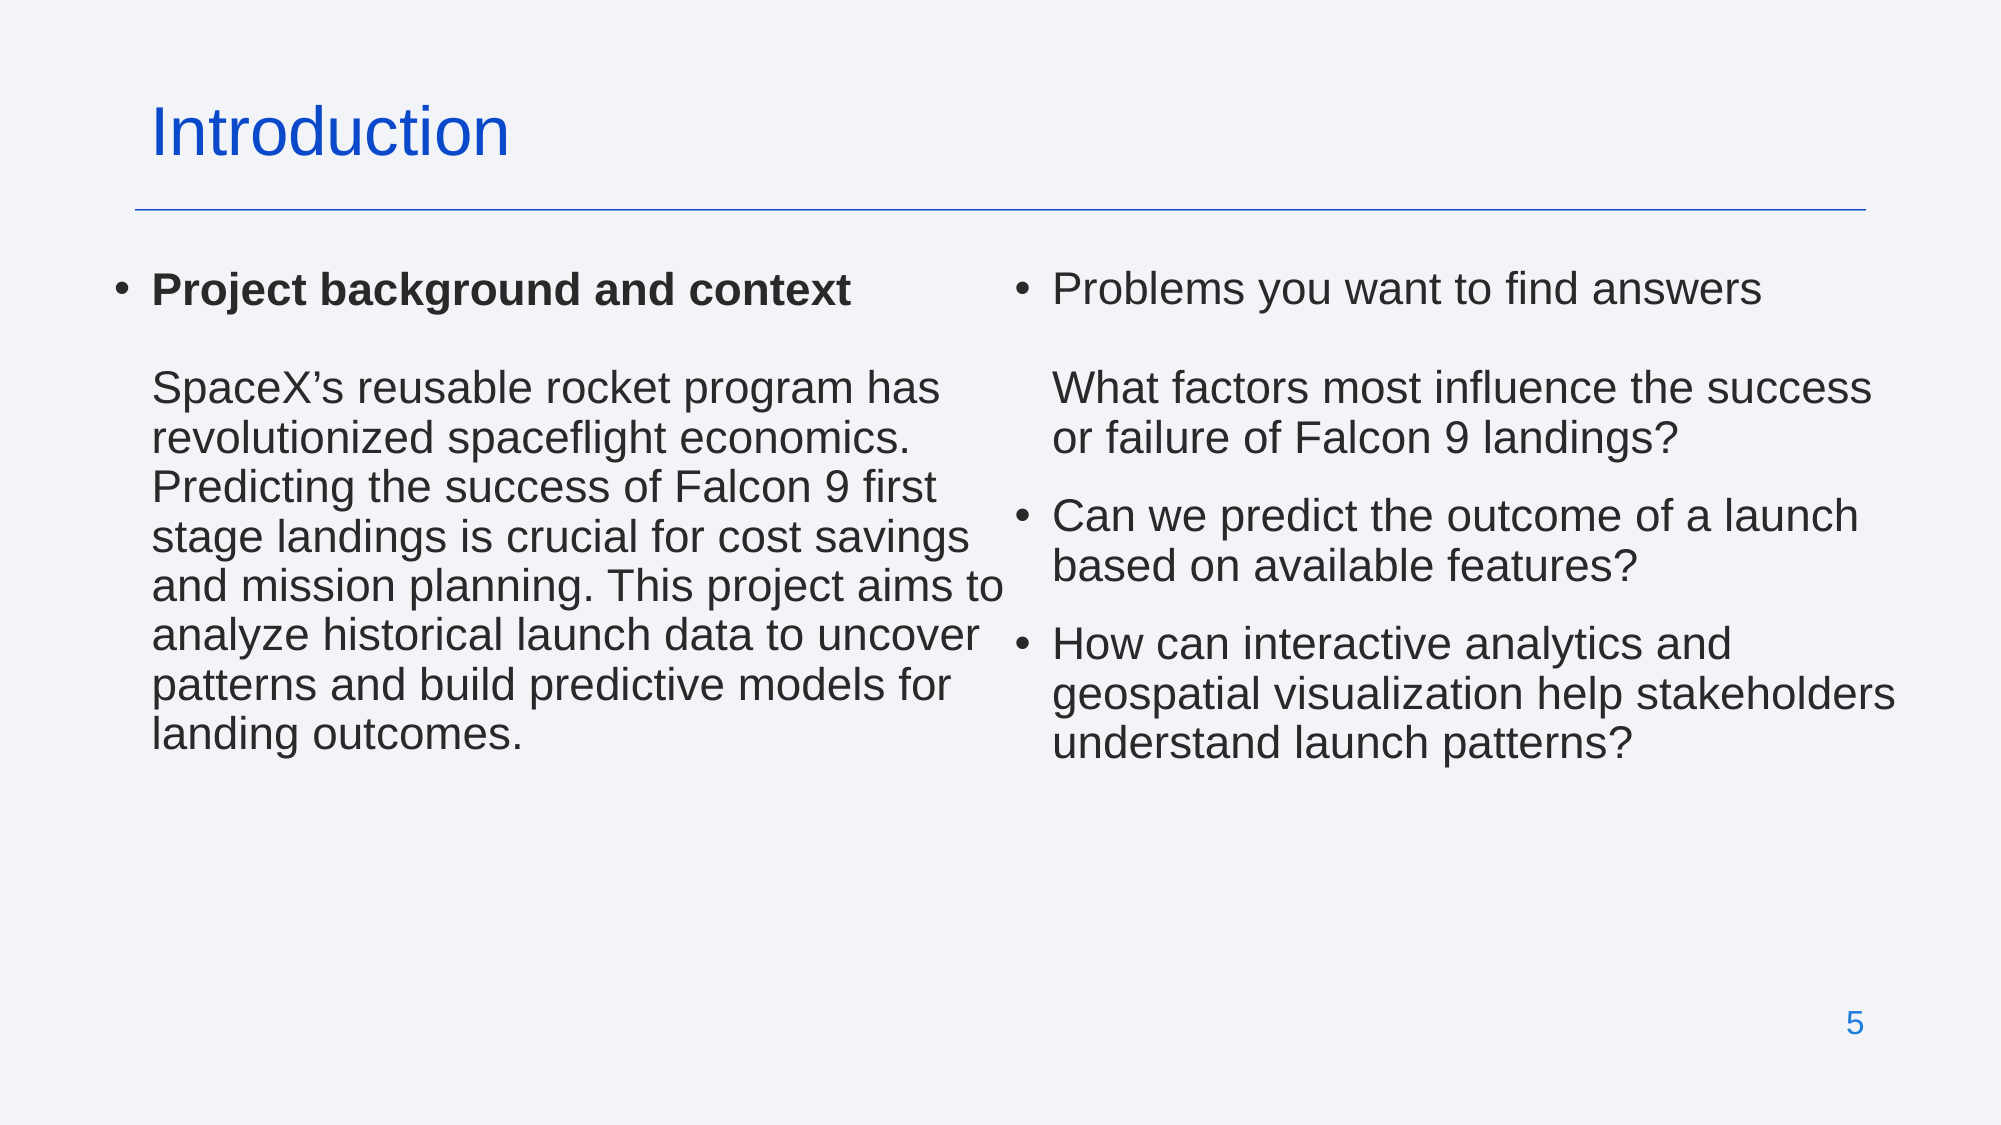

Introduction
Problems you want to find answers
What factors most influence the success or failure of Falcon 9 landings?
Can we predict the outcome of a launch based on available features?
How can interactive analytics and geospatial visualization help stakeholders understand launch patterns?

Project background and context
SpaceX’s reusable rocket program has revolutionized spaceflight economics. Predicting the success of Falcon 9 first stage landings is crucial for cost savings and mission planning. This project aims to analyze historical launch data to uncover patterns and build predictive models for landing outcomes.
5